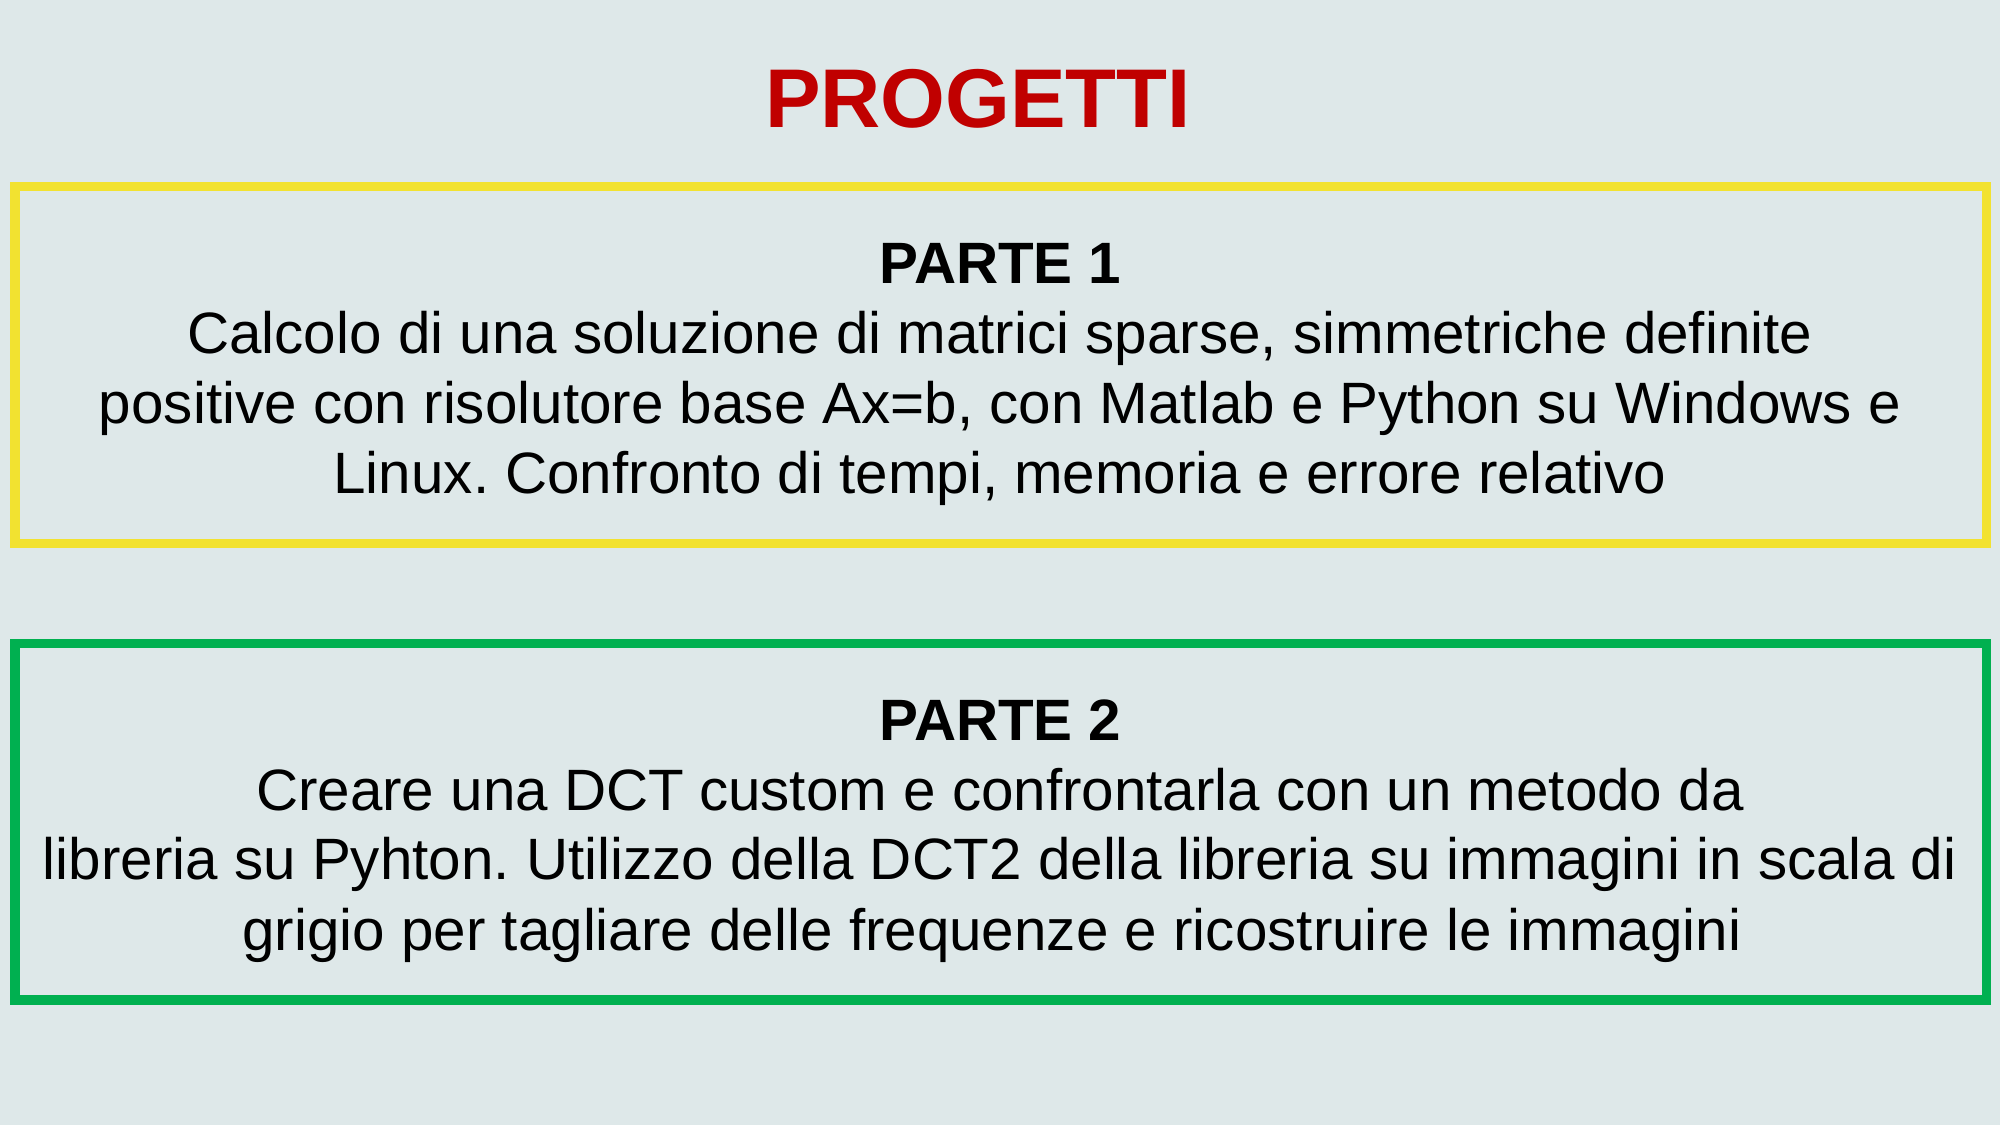

PROGETTI
PARTE 1
Calcolo di una soluzione di matrici sparse, simmetriche definite positive con risolutore base Ax=b, con Matlab e Python su Windows e Linux. Confronto di tempi, memoria e errore relativo
​PARTE 2
Creare una DCT custom e confrontarla con un metodo da libreria su Pyhton. Utilizzo della DCT2 della libreria su immagini in scala di grigio per tagliare delle frequenze e ricostruire le immagini